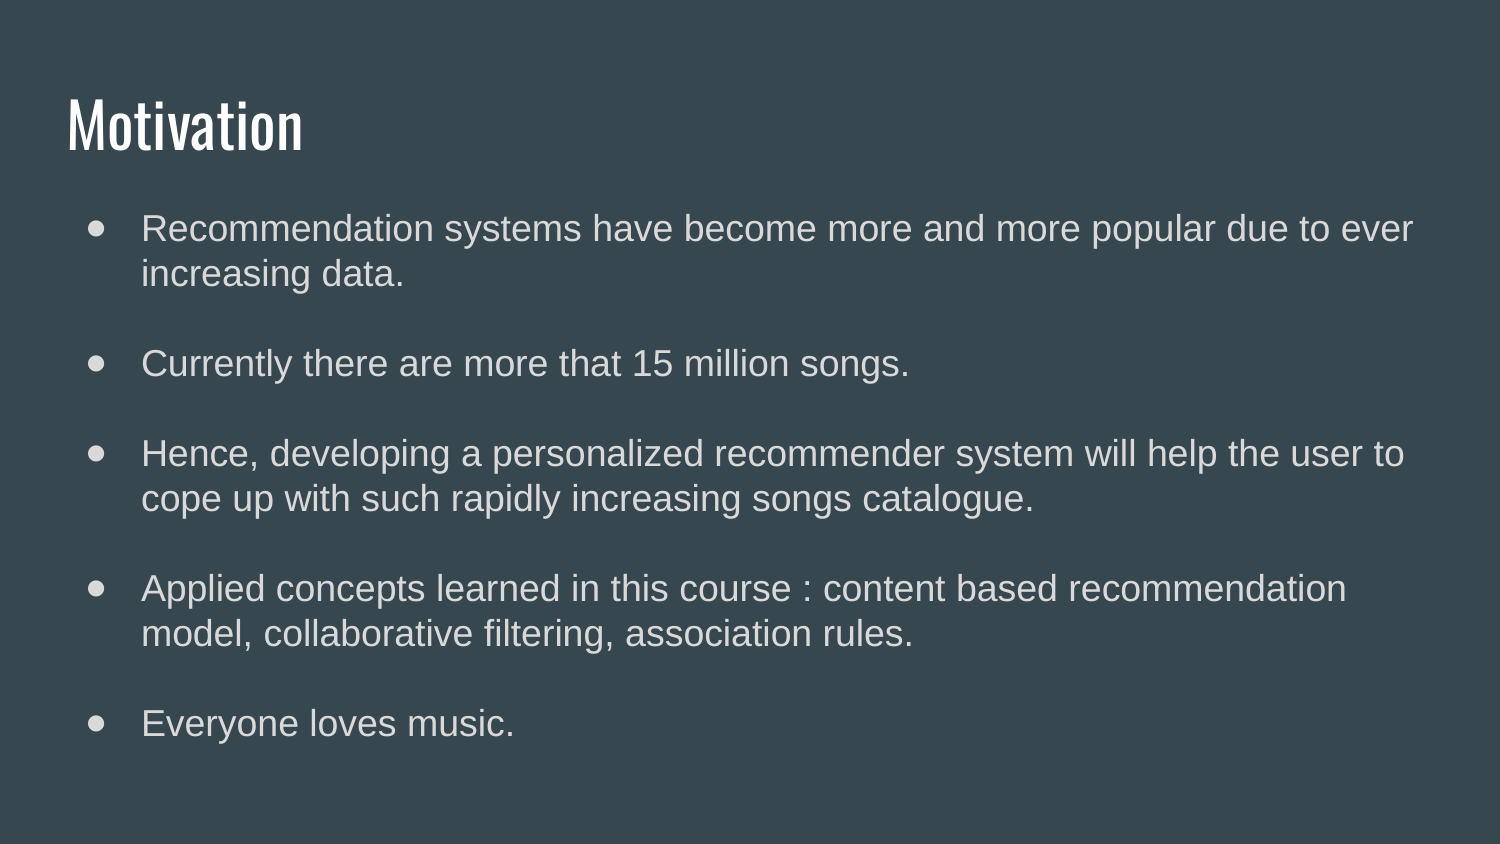

# Motivation
Recommendation systems have become more and more popular due to ever increasing data.

Currently there are more that 15 million songs.

Hence, developing a personalized recommender system will help the user to cope up with such rapidly increasing songs catalogue.

Applied concepts learned in this course : content based recommendation model, collaborative filtering, association rules.

Everyone loves music.